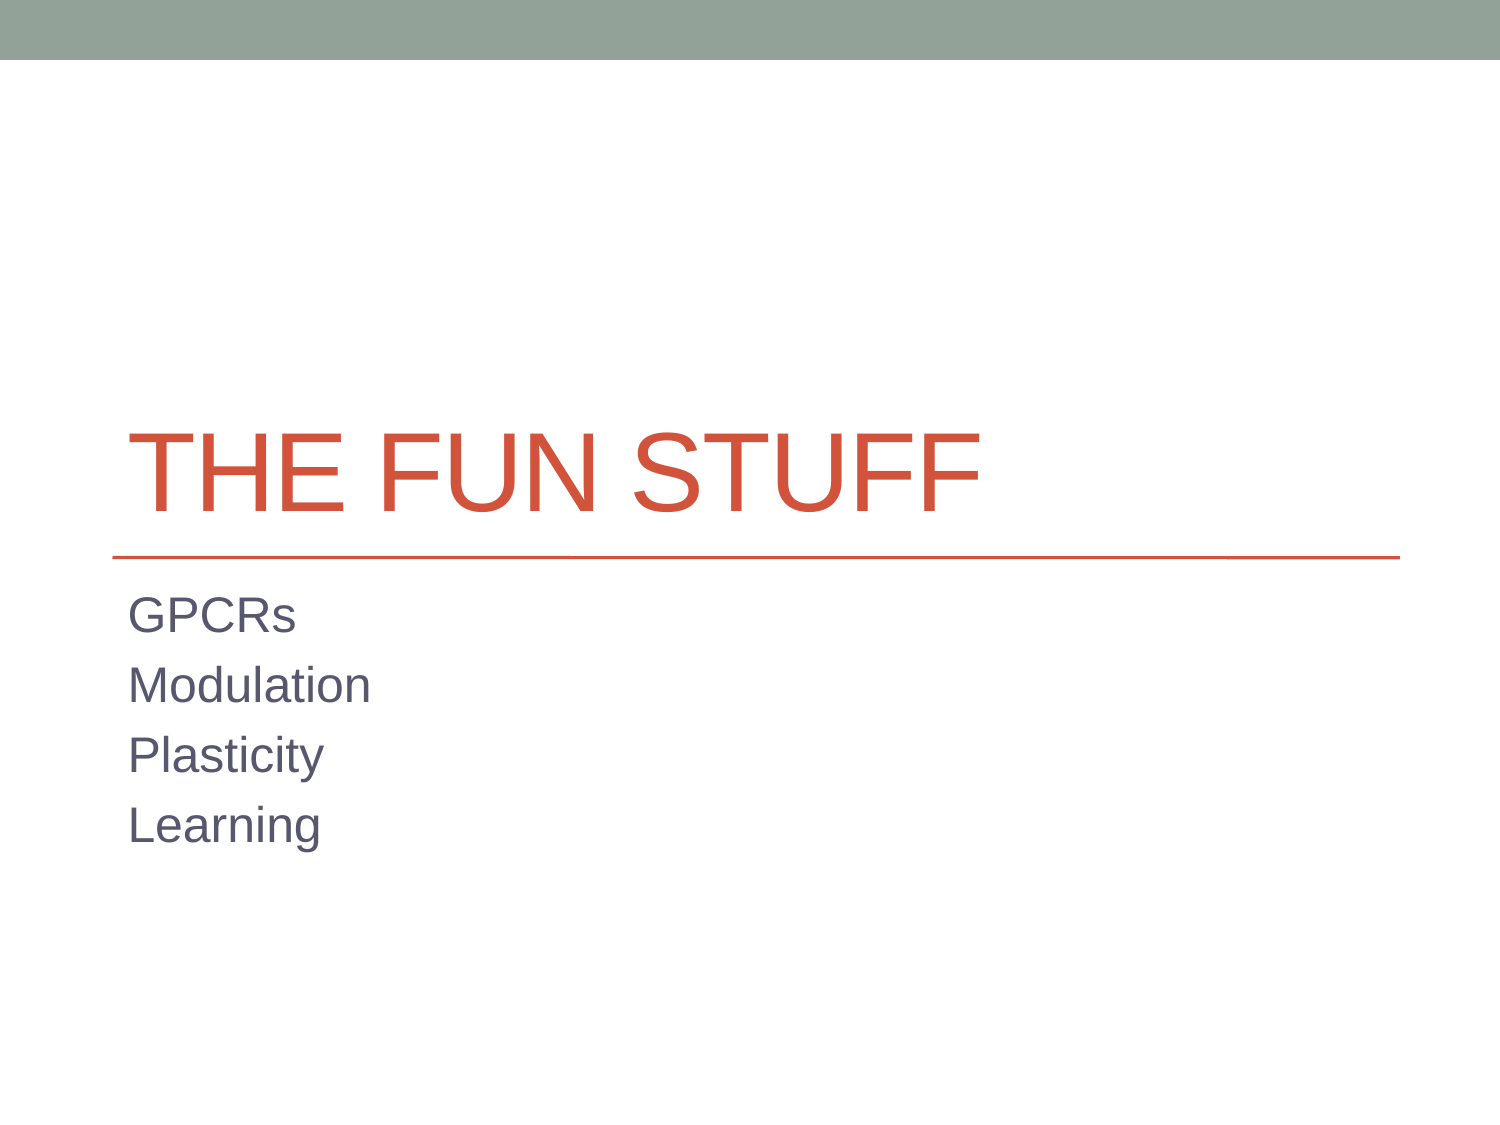

# The fun stuff
GPCRs
Modulation
Plasticity
Learning